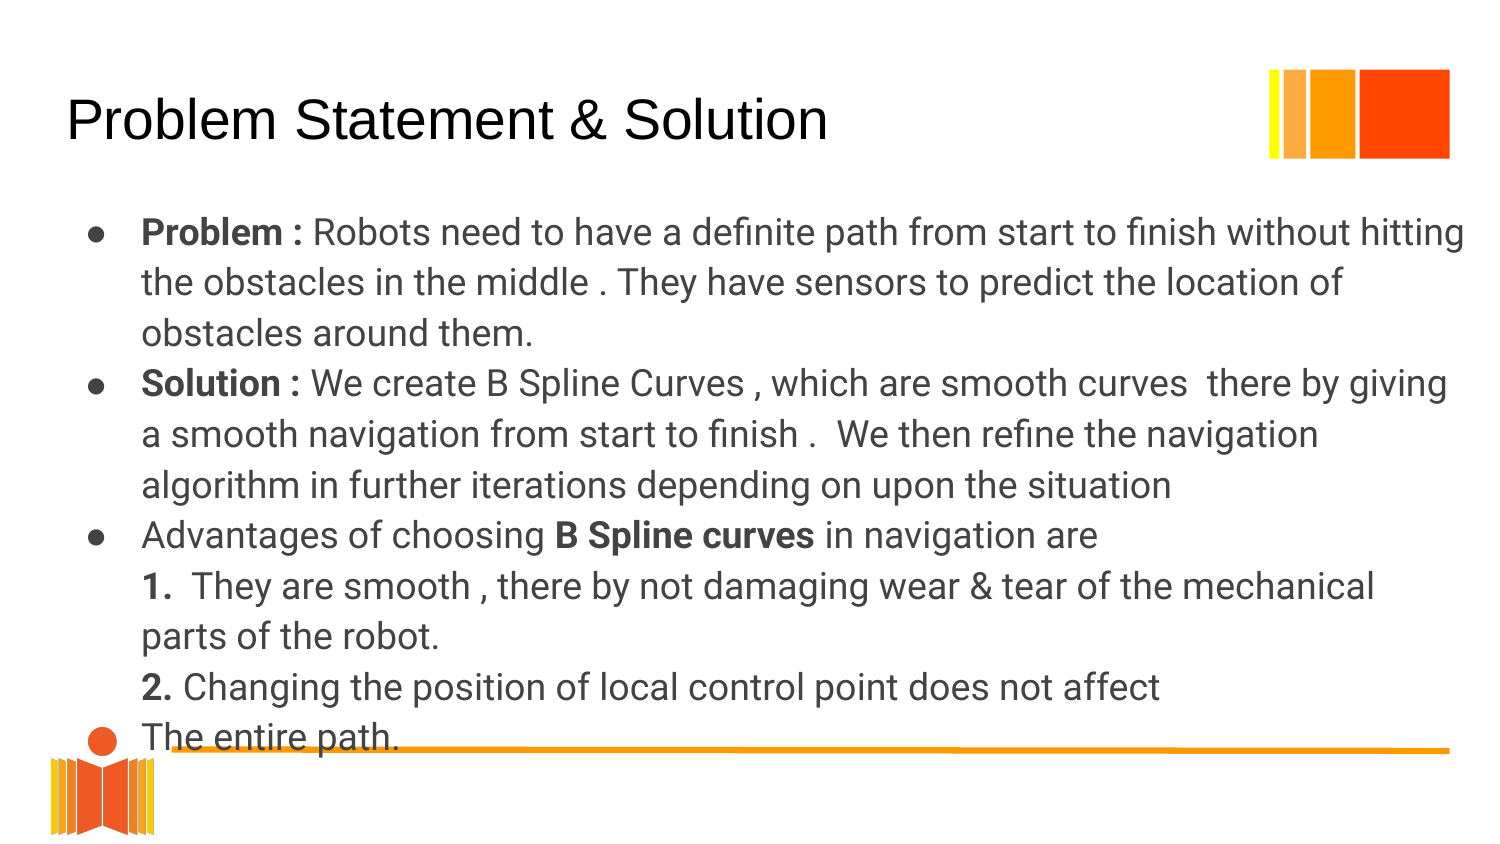

# Problem Statement & Solution
Problem : Robots need to have a definite path from start to finish without hitting the obstacles in the middle . They have sensors to predict the location of obstacles around them.
Solution : We create B Spline Curves , which are smooth curves  there by giving a smooth navigation from start to finish .  We then refine the navigation algorithm in further iterations depending on upon the situation
Advantages of choosing B Spline curves in navigation are
1.  They are smooth , there by not damaging wear & tear of the mechanical parts of the robot.
2. Changing the position of local control point does not affect
The entire path.